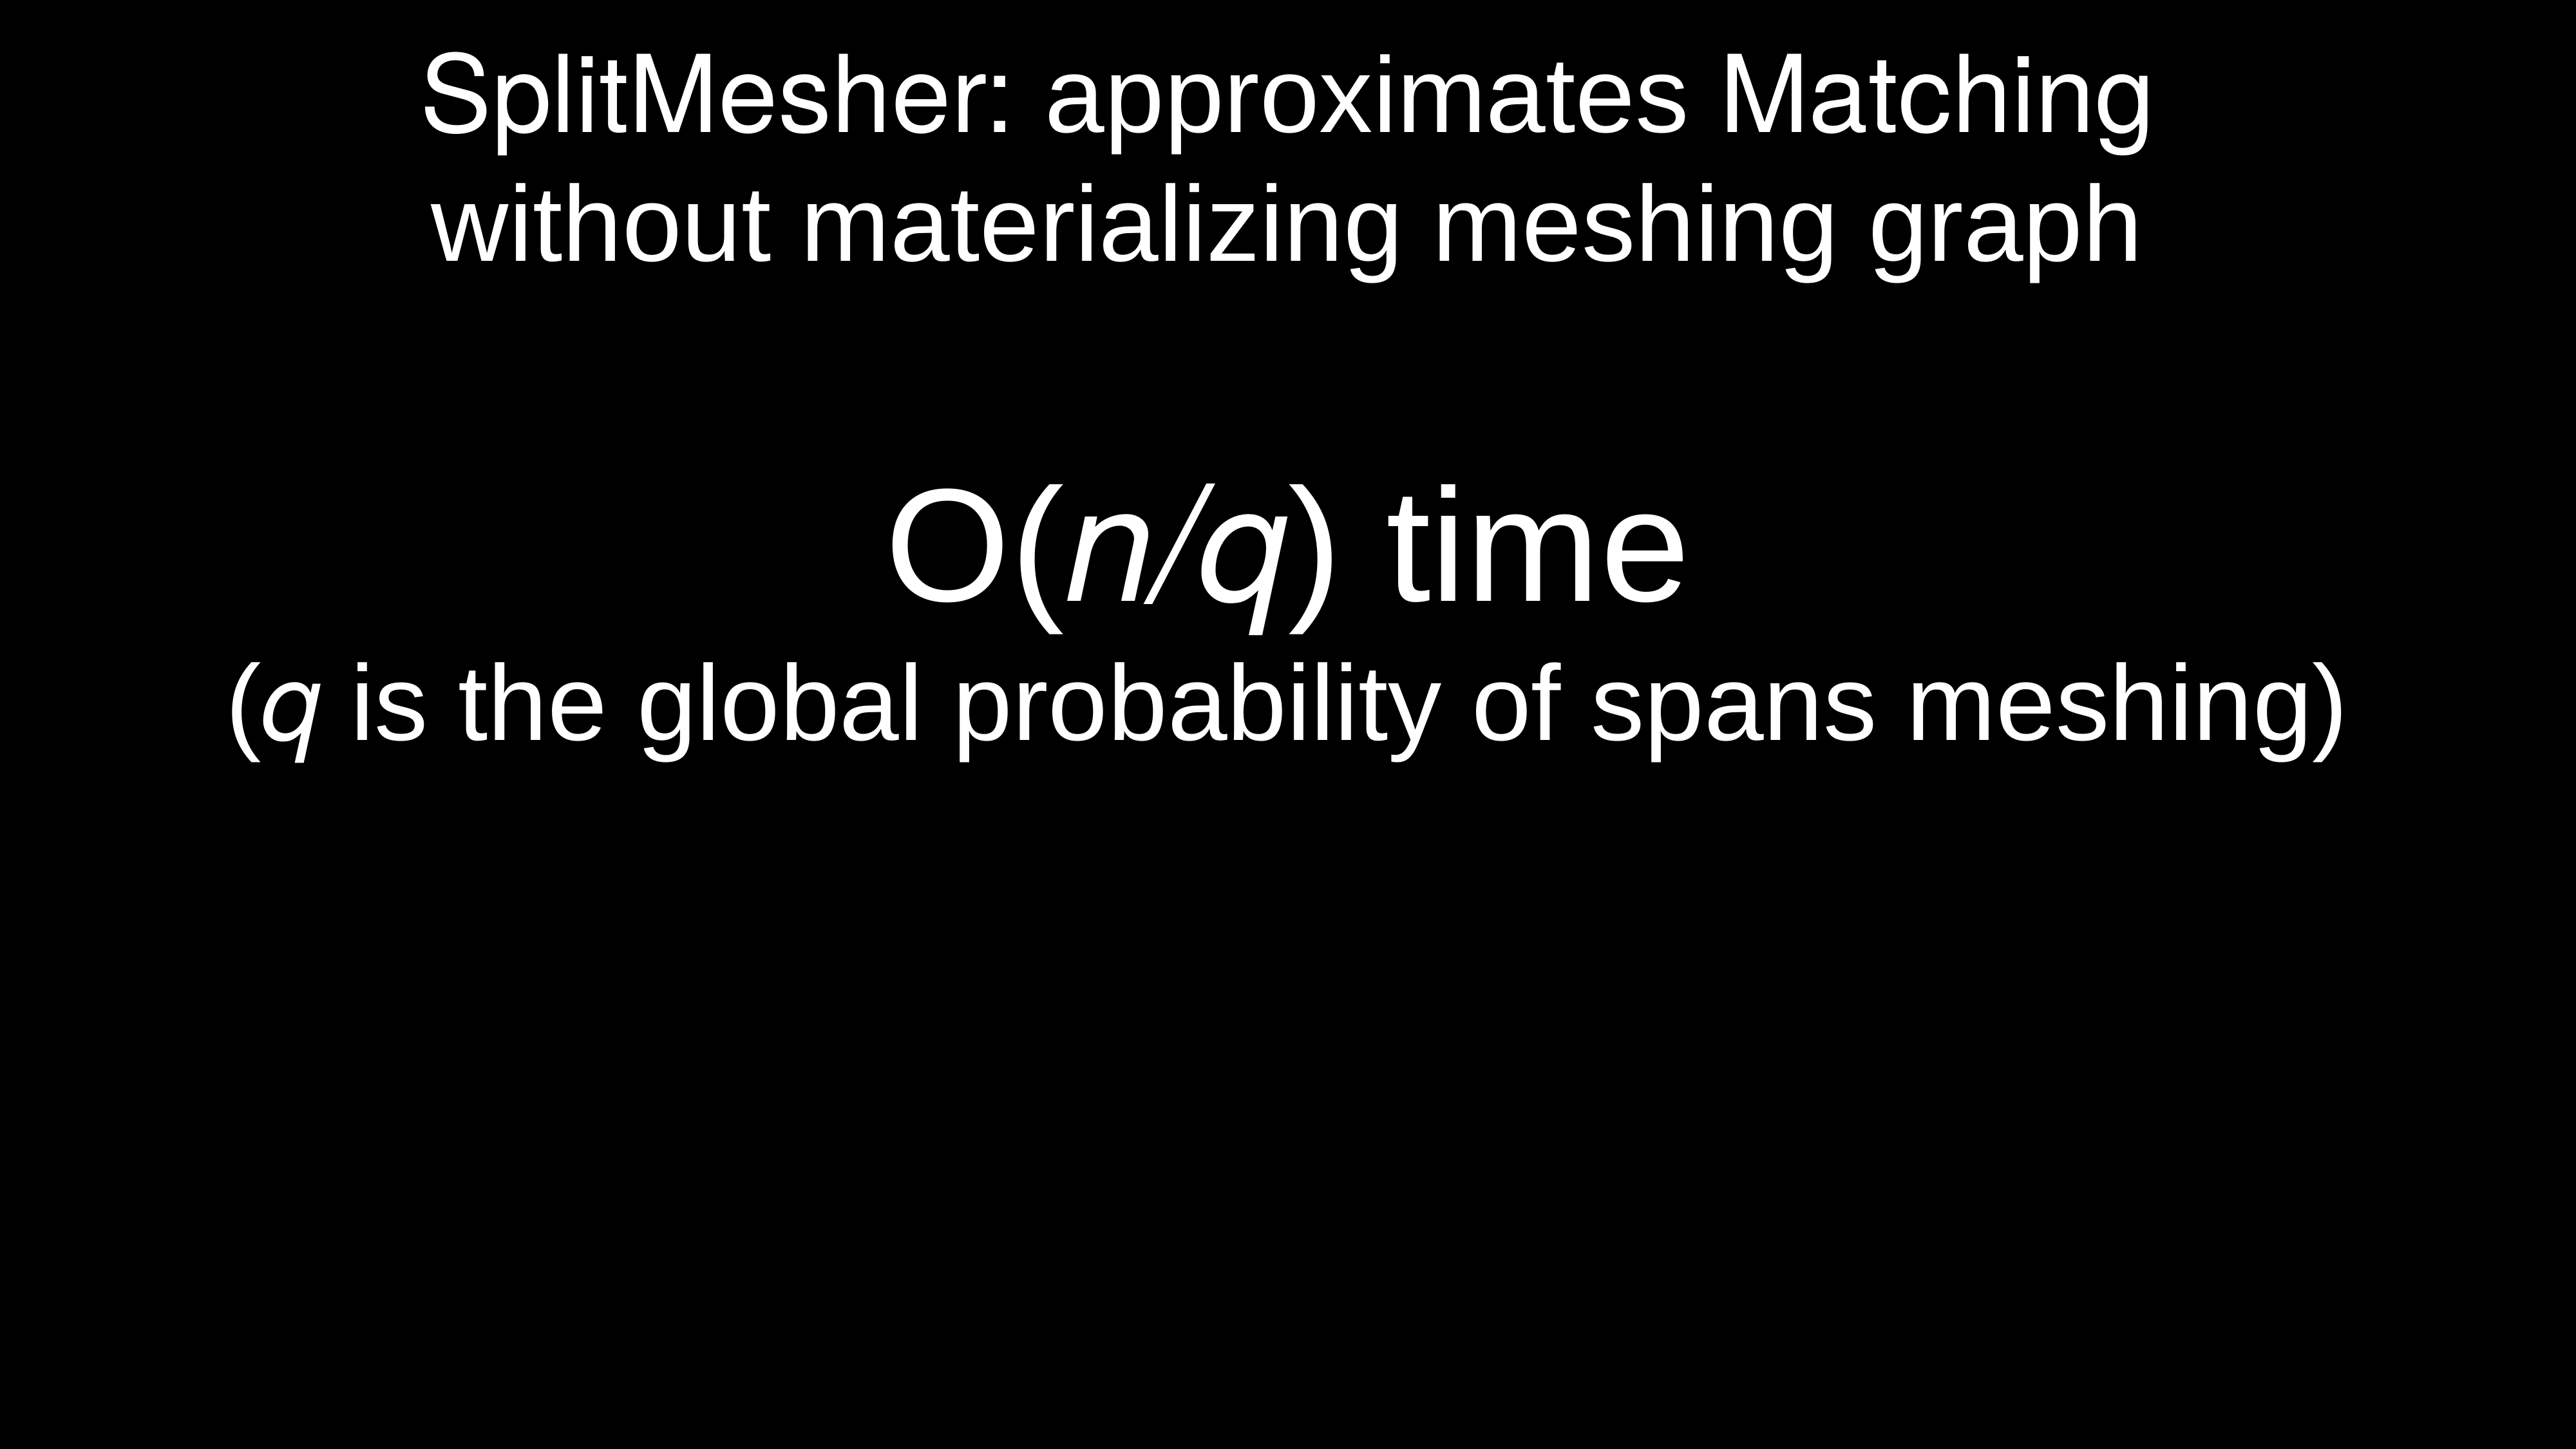

SplitMesher: approximates Matching without materializing meshing graph
O(n/q) time
(q is the global probability of spans meshing)